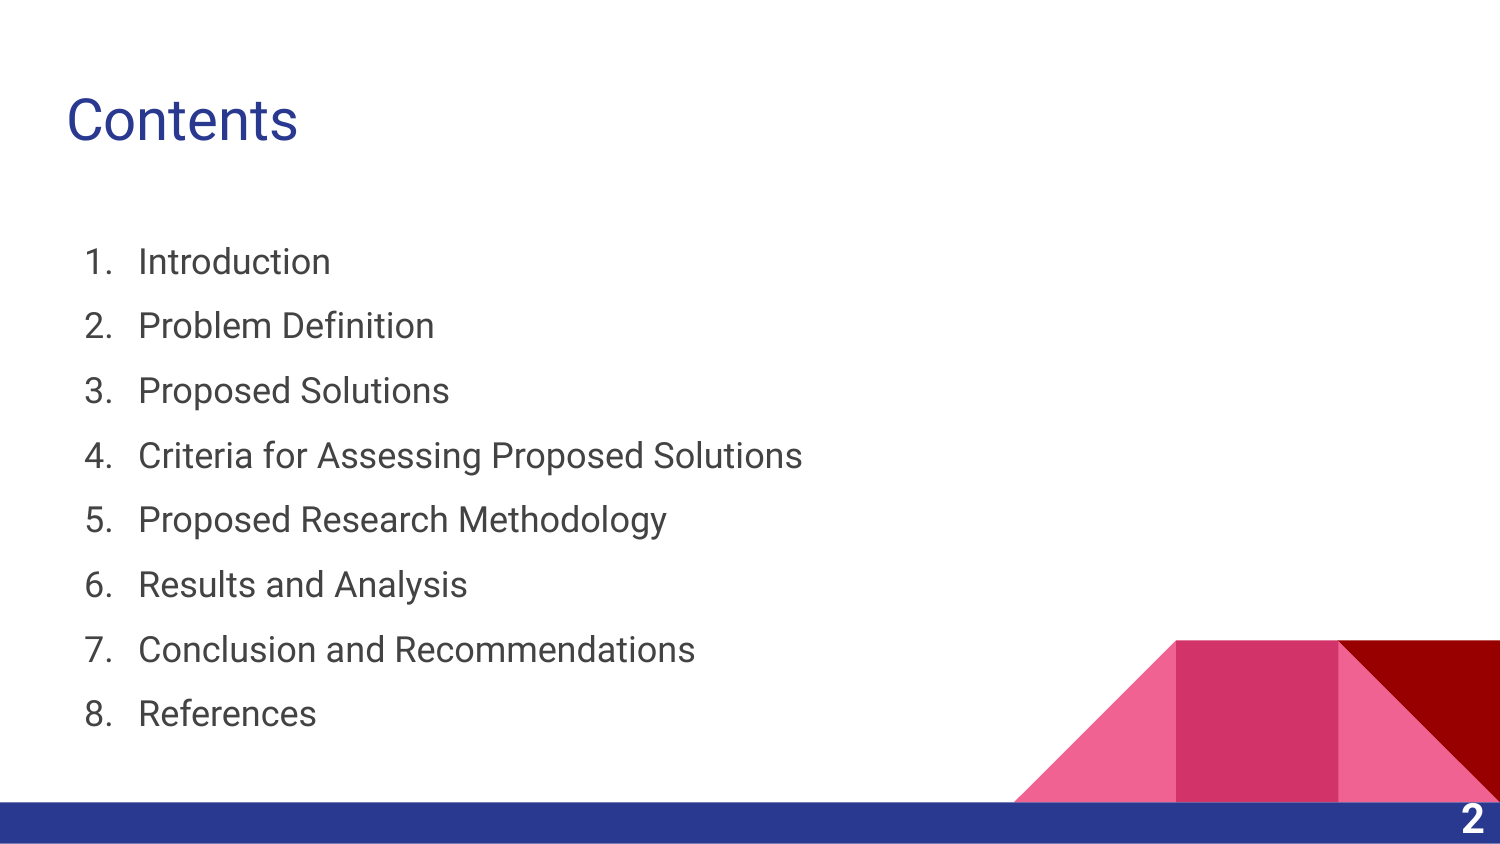

# Contents
Introduction
Problem Definition
Proposed Solutions
Criteria for Assessing Proposed Solutions
Proposed Research Methodology
Results and Analysis
Conclusion and Recommendations
References

2